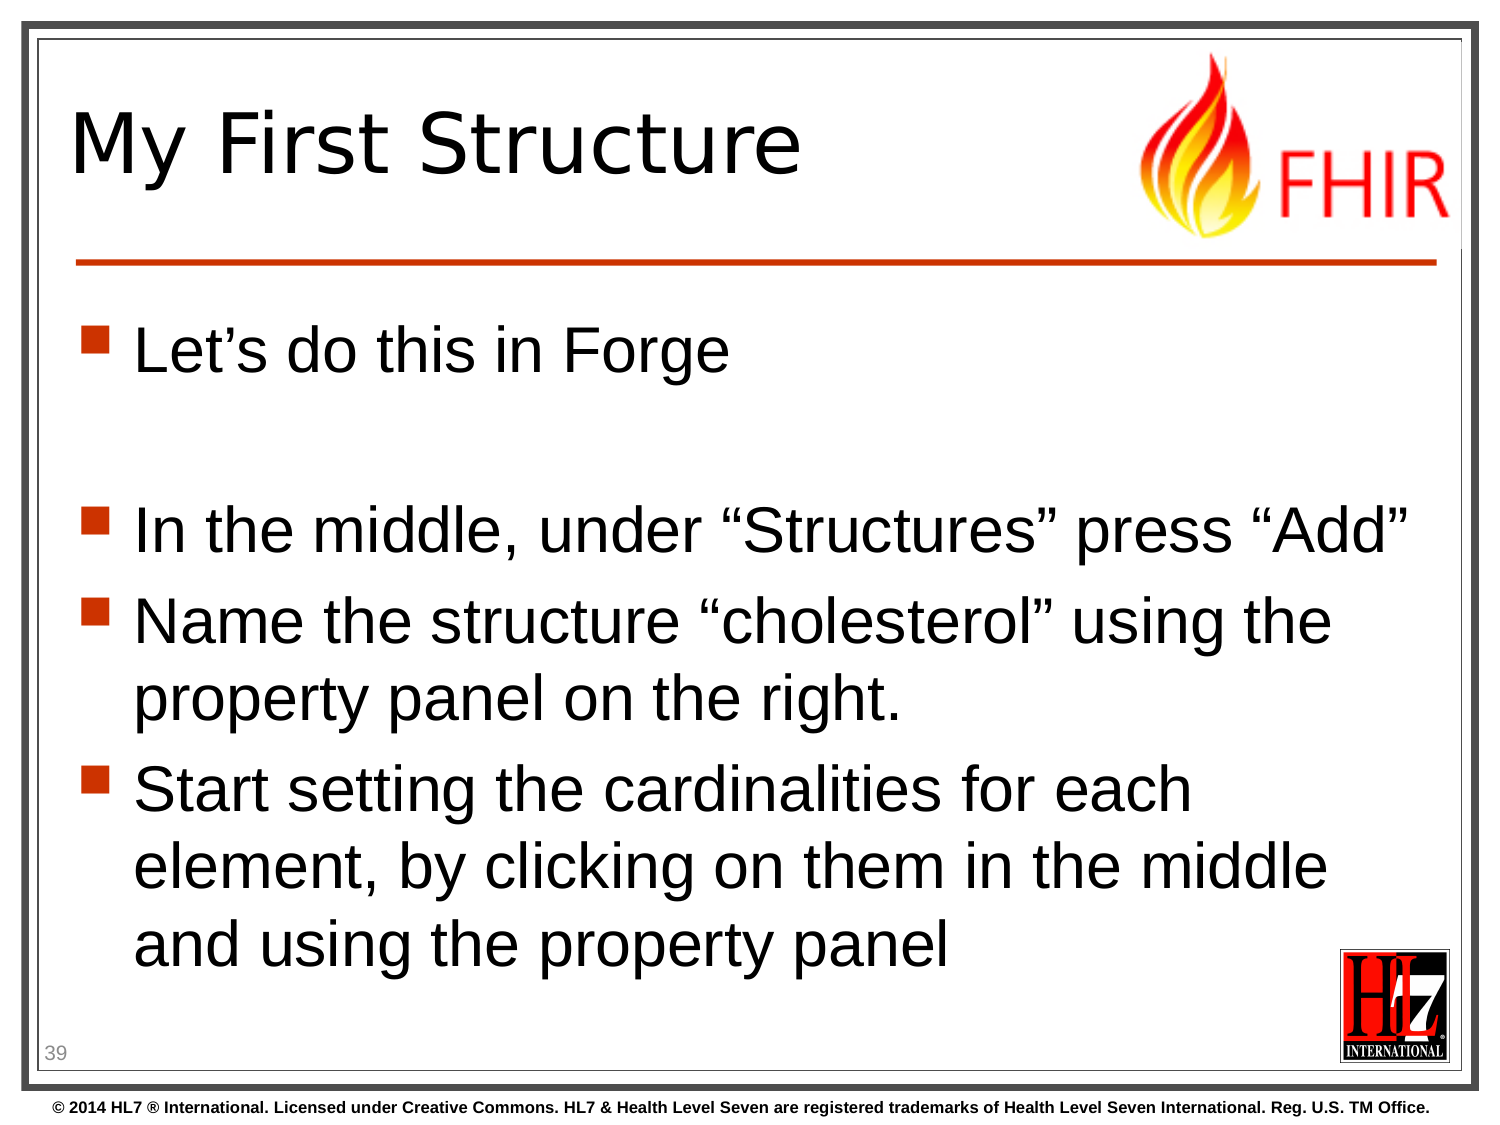

# My First Structure
Let’s do this in Forge

In the middle, under “Structures” press “Add”
Name the structure “cholesterol” using the property panel on the right.
Start setting the cardinalities for each element, by clicking on them in the middle and using the property panel

39